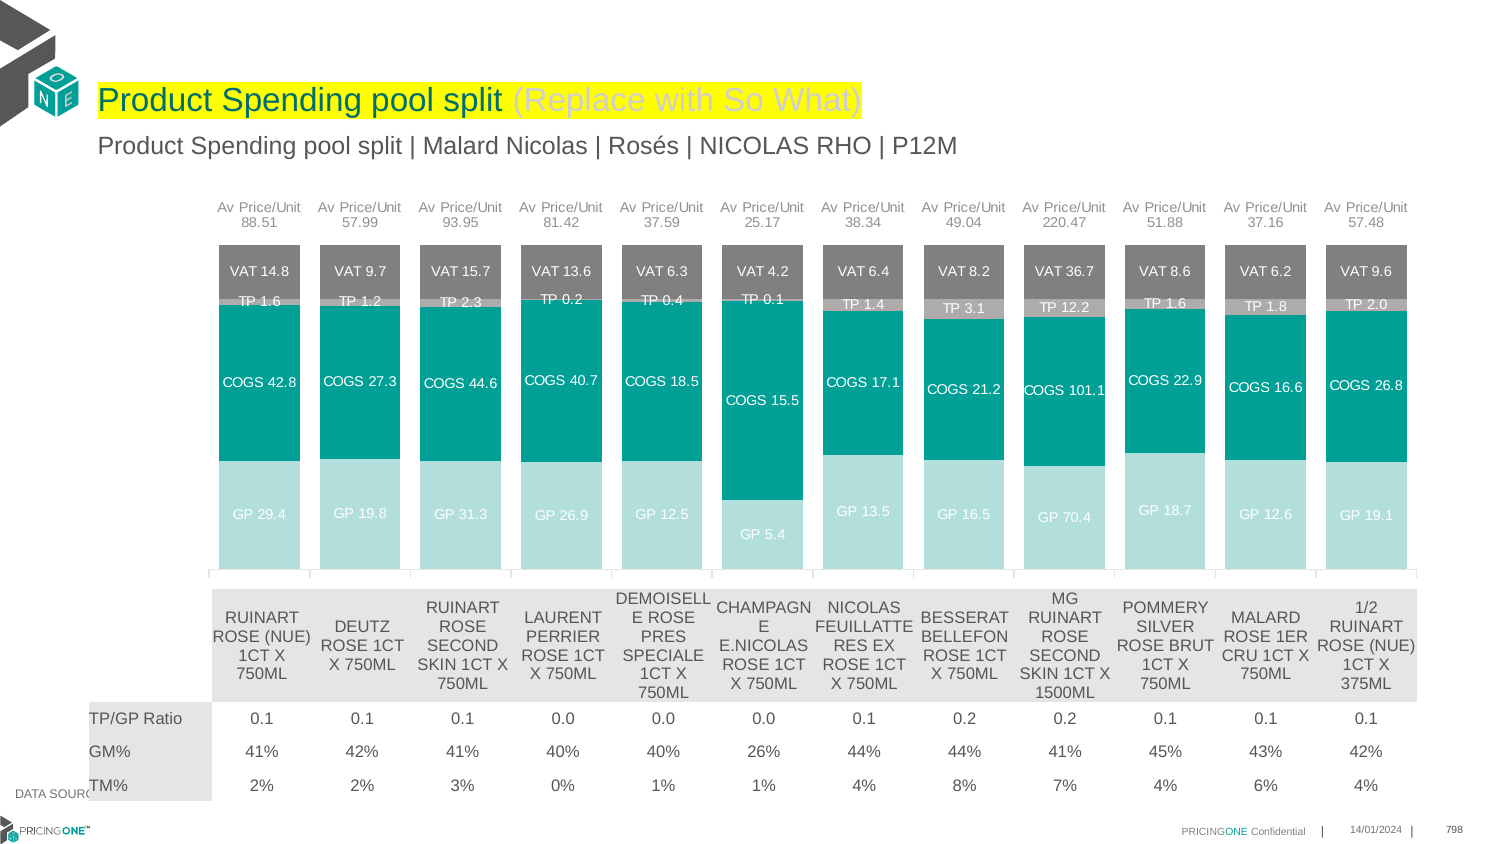

# Product Spending pool split (Replace with So What)
Product Spending pool split | Malard Nicolas | Rosés | NICOLAS RHO | P12M

### Chart

| Category | GP | COGS | TP | VAT |
|---|---|---|---|---|
| Av Price/Unit 88.51 | 29.424747150259062 | 42.76278808290156 | 1.5667825561312583 | 14.750863557858374 |
| Av Price/Unit 57.99 | 19.801856084656087 | 27.339727336860673 | 1.1844012933568493 | 9.665196942974722 |
| Av Price/Unit 93.95 | 31.29714394463668 | 44.643466435986156 | 2.349538177623998 | 15.658016147635529 |
| Av Price/Unit 81.42 | 26.89058452830189 | 40.731576603773576 | 0.22379119496855537 | 13.569182389937103 |
| Av Price/Unit 37.59 | 12.511587452471485 | 18.457620532319392 | 0.3552533586818747 | 6.264892268694548 |
| Av Price/Unit 25.17 | 5.361568328445747 | 15.471731671554252 | 0.14299521016617334 | 4.195259042033237 |
| Av Price/Unit 38.34 | 13.458397940503433 | 17.06378627002288 | 1.428616704805492 | 6.390160183066362 |
| Av Price/Unit 49.04 | 16.534844692737433 | 21.241799441340778 | 3.093933147113596 | 8.174115456238363 |
| Av Price/Unit 220.47 | 70.44096315789474 | 101.0841394736842 | 12.202967543859643 | 36.74561403508771 |
| Av Price/Unit 51.88 | 18.666770512820513 | 22.938247435897438 | 1.6268196581196719 | 8.646367521367514 |
| Av Price/Unit 37.16 | 12.550090186915886 | 16.571228504672895 | 1.8483074766355188 | 6.193925233644856 |
| Av Price/Unit 57.48 | 19.05842719298246 | 26.796802631578952 | 2.04681695906433 | 9.580409356725141 |
|  | RUINART ROSE (NUE) 1CT X 750ML | DEUTZ ROSE 1CT X 750ML | RUINART ROSE SECOND SKIN 1CT X 750ML | LAURENT PERRIER ROSE 1CT X 750ML | DEMOISELLE ROSE PRES SPECIALE 1CT X 750ML | CHAMPAGNE E.NICOLAS ROSE 1CT X 750ML | NICOLAS FEUILLATTE RES EX ROSE 1CT X 750ML | BESSERAT BELLEFON ROSE 1CT X 750ML | MG RUINART ROSE SECOND SKIN 1CT X 1500ML | POMMERY SILVER ROSE BRUT 1CT X 750ML | MALARD ROSE 1ER CRU 1CT X 750ML | 1/2 RUINART ROSE (NUE) 1CT X 375ML |
| --- | --- | --- | --- | --- | --- | --- | --- | --- | --- | --- | --- | --- |
| TP/GP Ratio | 0.1 | 0.1 | 0.1 | 0.0 | 0.0 | 0.0 | 0.1 | 0.2 | 0.2 | 0.1 | 0.1 | 0.1 |
| GM% | 41% | 42% | 41% | 40% | 40% | 26% | 44% | 44% | 41% | 45% | 43% | 42% |
| TM% | 2% | 2% | 3% | 0% | 1% | 1% | 4% | 8% | 7% | 4% | 6% | 4% |
DATA SOURCE: Client P&L

14/01/2024
798